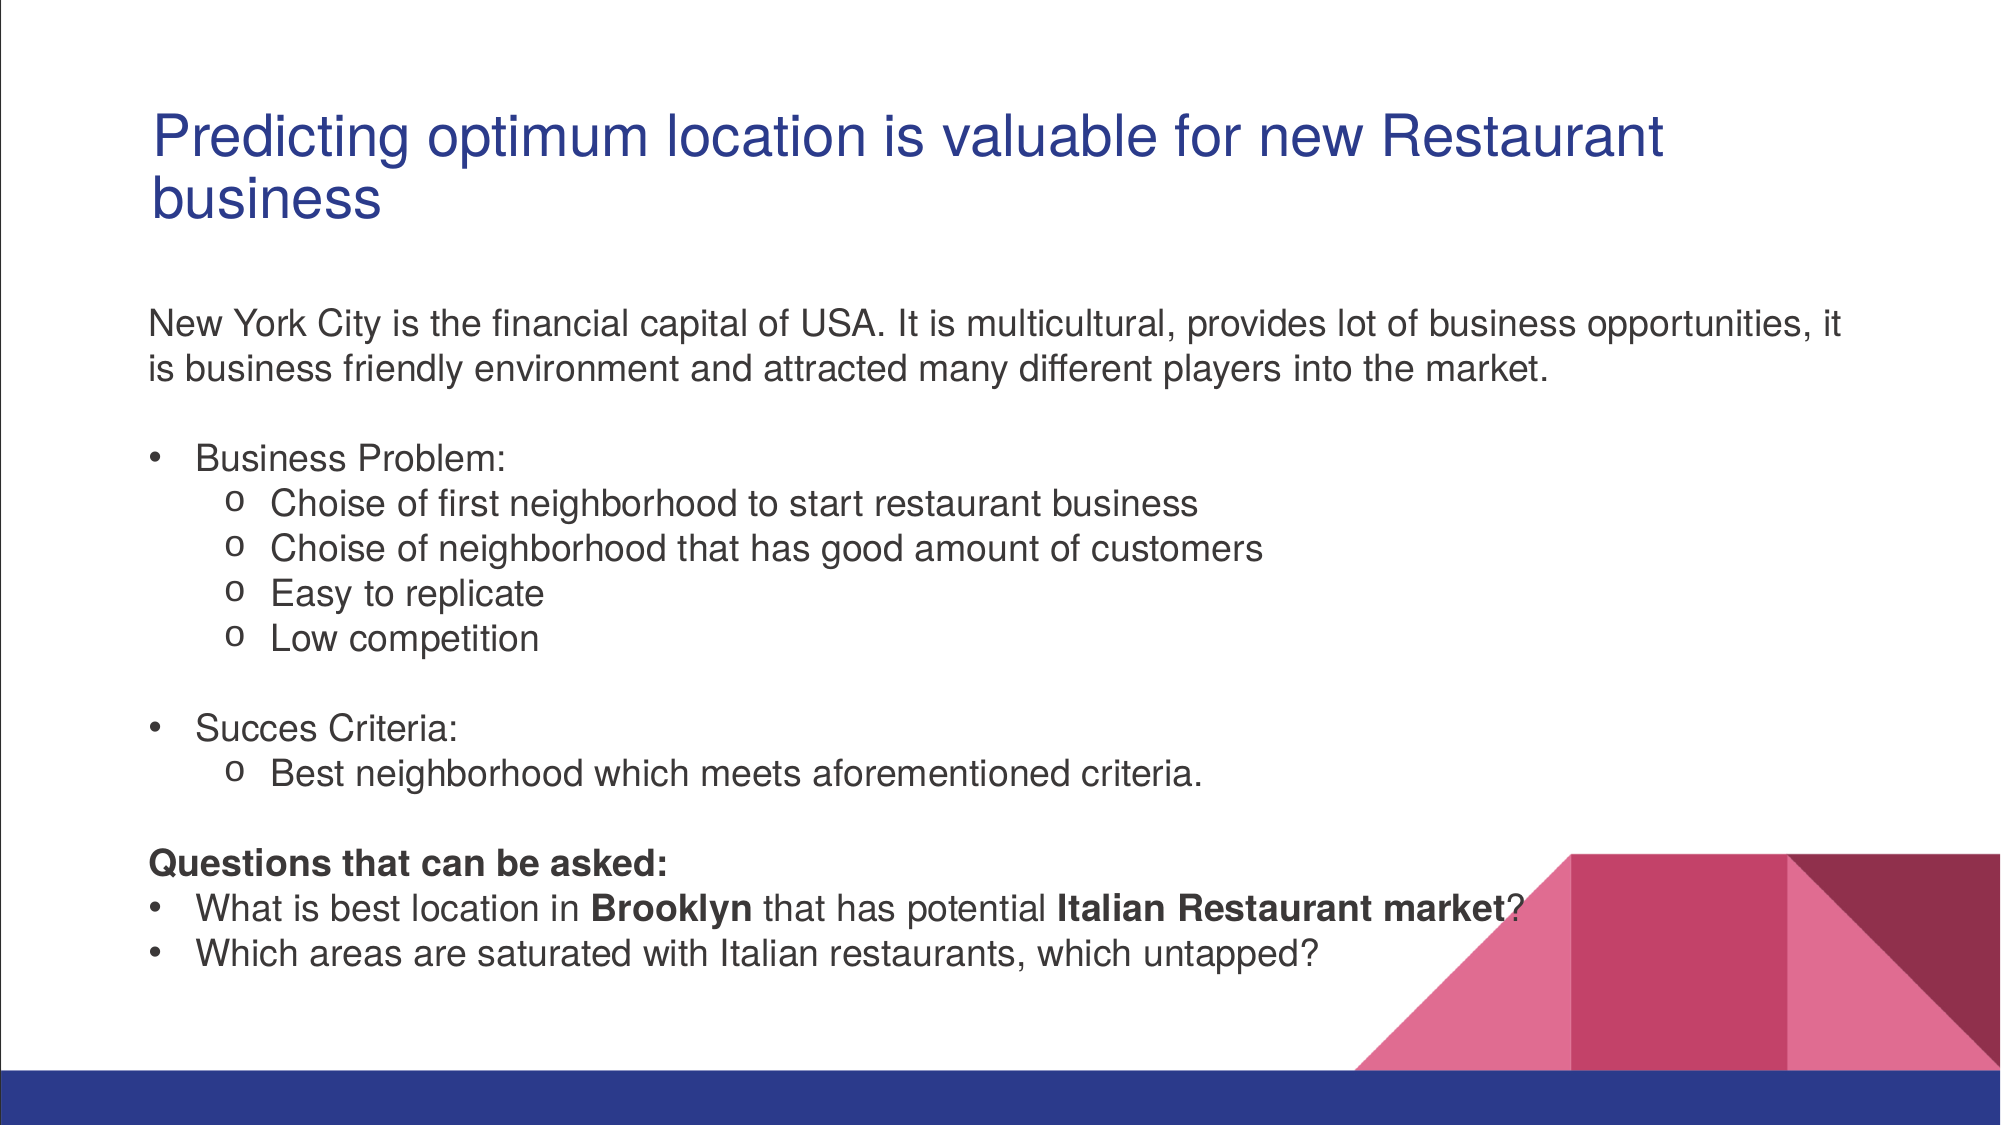

# Predicting optimum location is valuable for new Restaurant business
New York City is the financial capital of USA. It is multicultural, provides lot of business opportunities, it is business friendly environment and attracted many different players into the market.

Business Problem:
Choise of first neighborhood to start restaurant business
Choise of neighborhood that has good amount of customers
Easy to replicate
Low competition

Succes Criteria:
Best neighborhood which meets aforementioned criteria.

Questions that can be asked:
What is best location in Brooklyn that has potential Italian Restaurant market?
Which areas are saturated with Italian restaurants, which untapped?